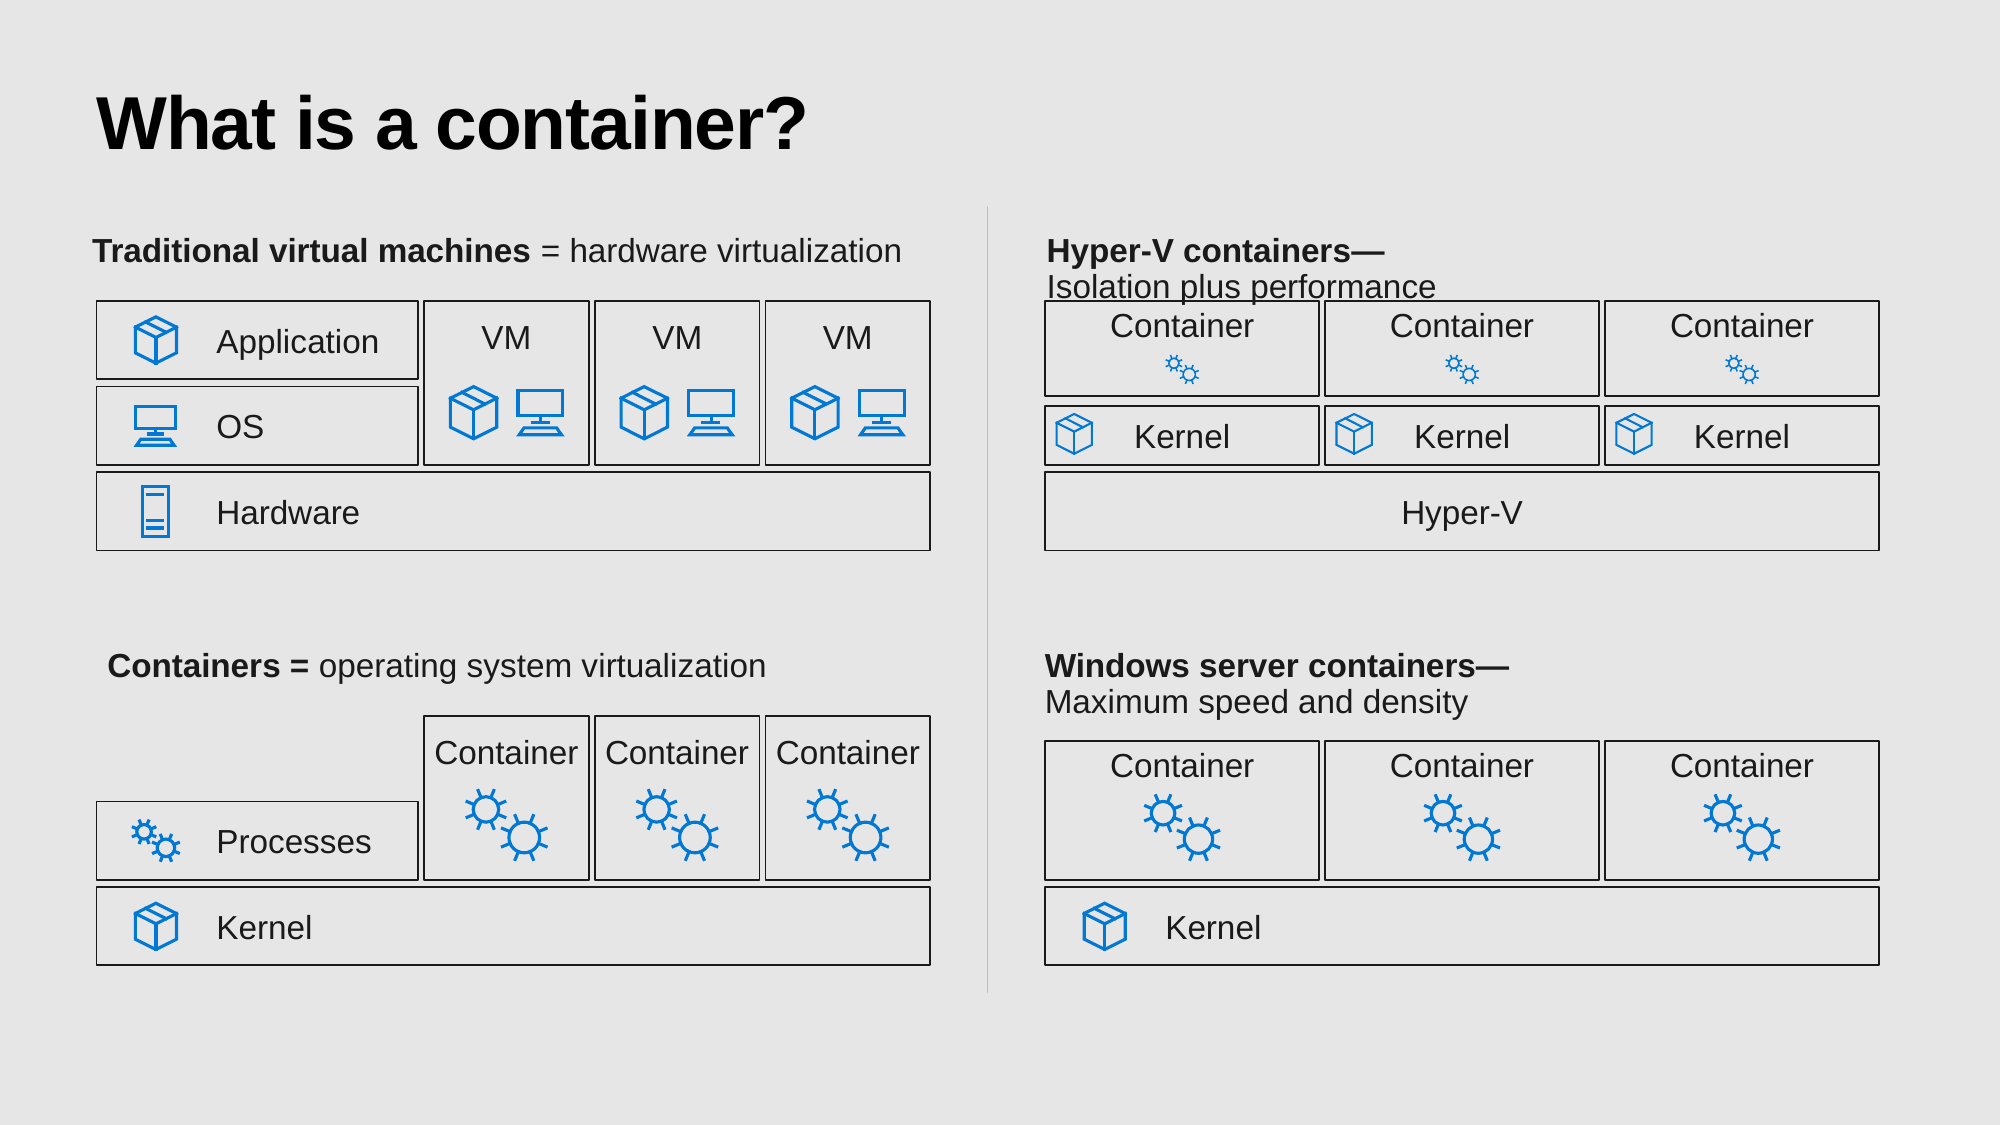

# What is a container?
Traditional virtual machines = hardware virtualization
Application
VM
VM
VM

OS

Hardware

Containers = operating system virtualization
Container
Container
Container

Processes

Kernel

Hyper-V containers—
Isolation plus performance
Container
Container
Container

Kernel
Kernel
Kernel

Hyper-V
Windows server containers—
Maximum speed and density
Container
Container
Container

Kernel